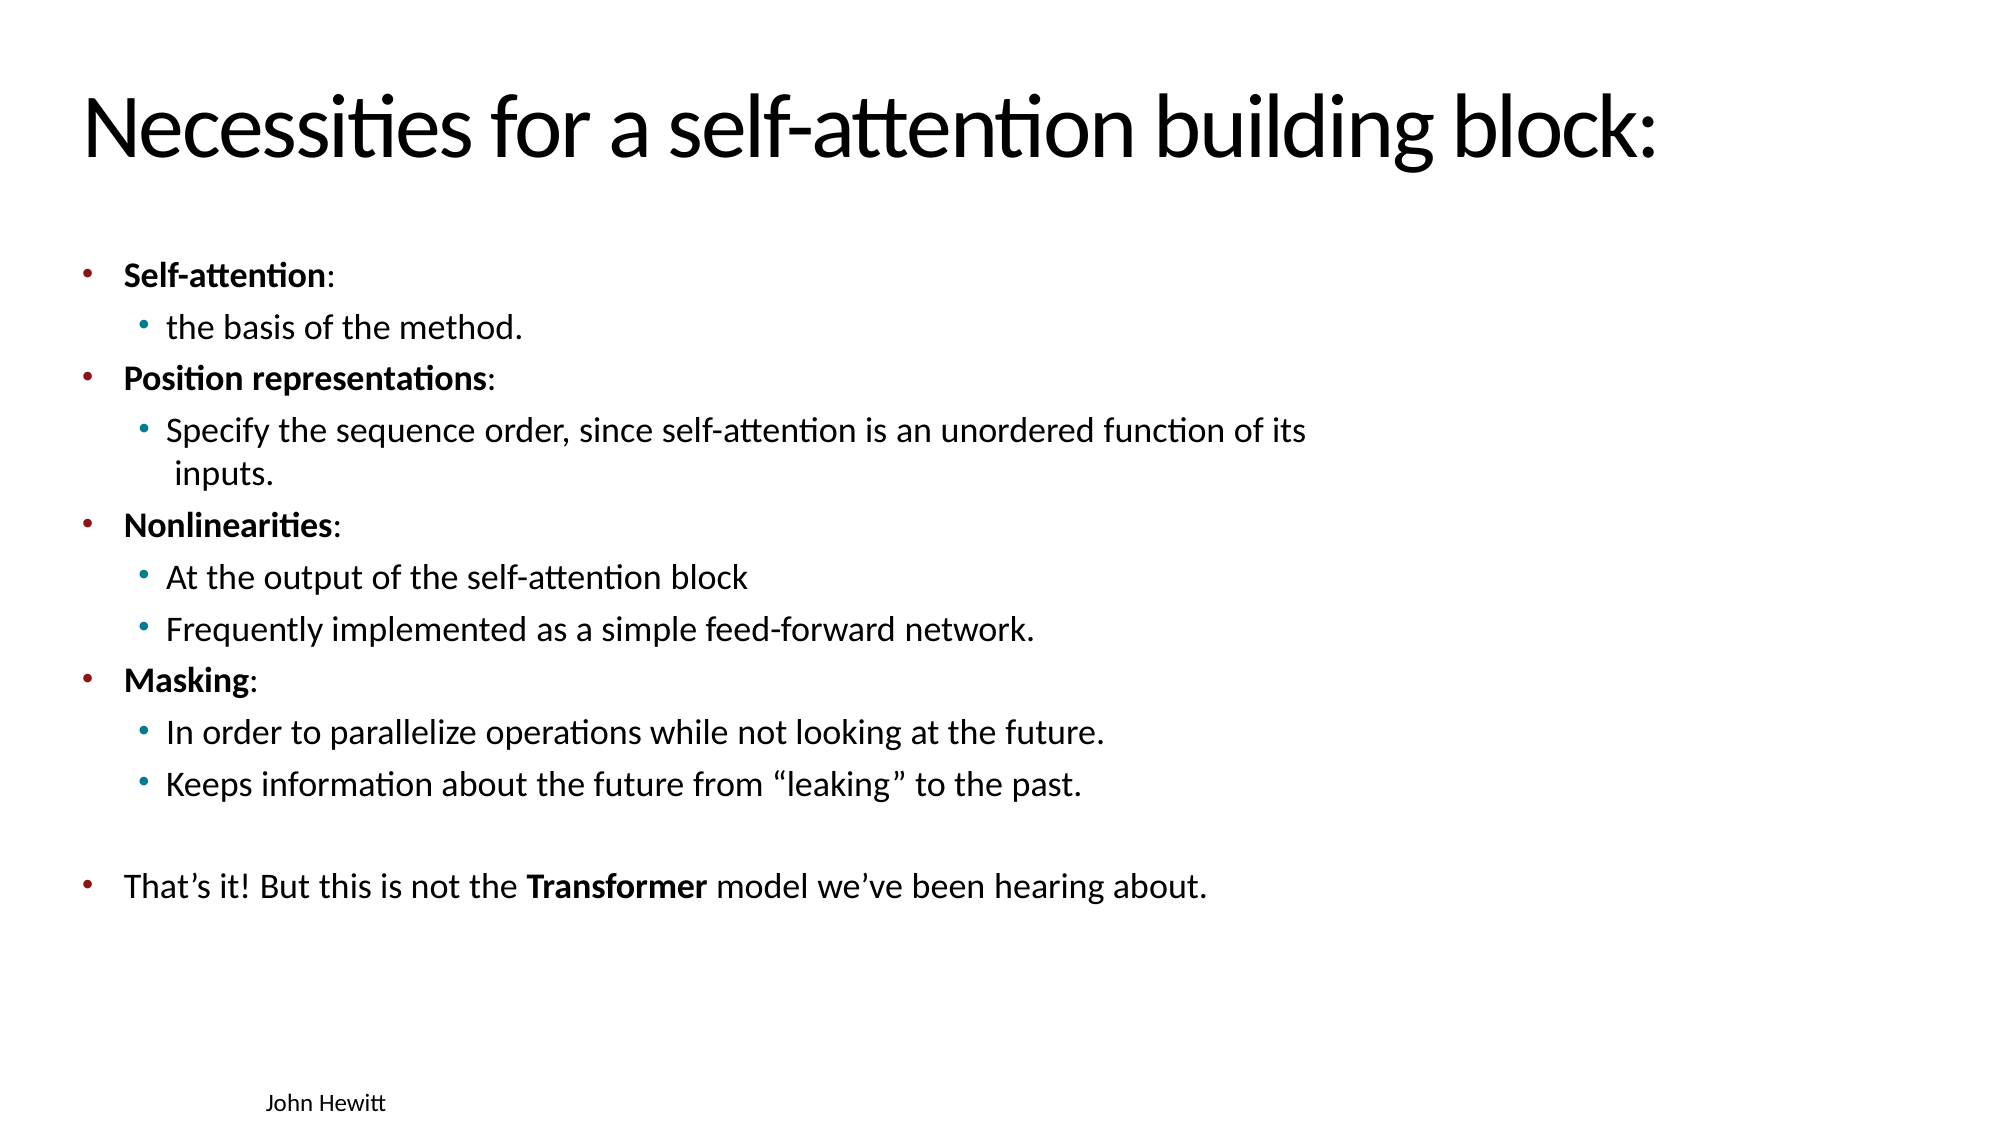

# Necessities for a self-attention building block:
Self-attention:
the basis of the method.
Position representations:
Specify the sequence order, since self-attention is an unordered function of its  inputs.
Nonlinearities:
At the output of the self-attention block
Frequently implemented as a simple feed-forward network.
Masking:
In order to parallelize operations while not looking at the future.
Keeps information about the future from “leaking” to the past.

That’s it! But this is not the Transformer model we’ve been hearing about.
John Hewitt